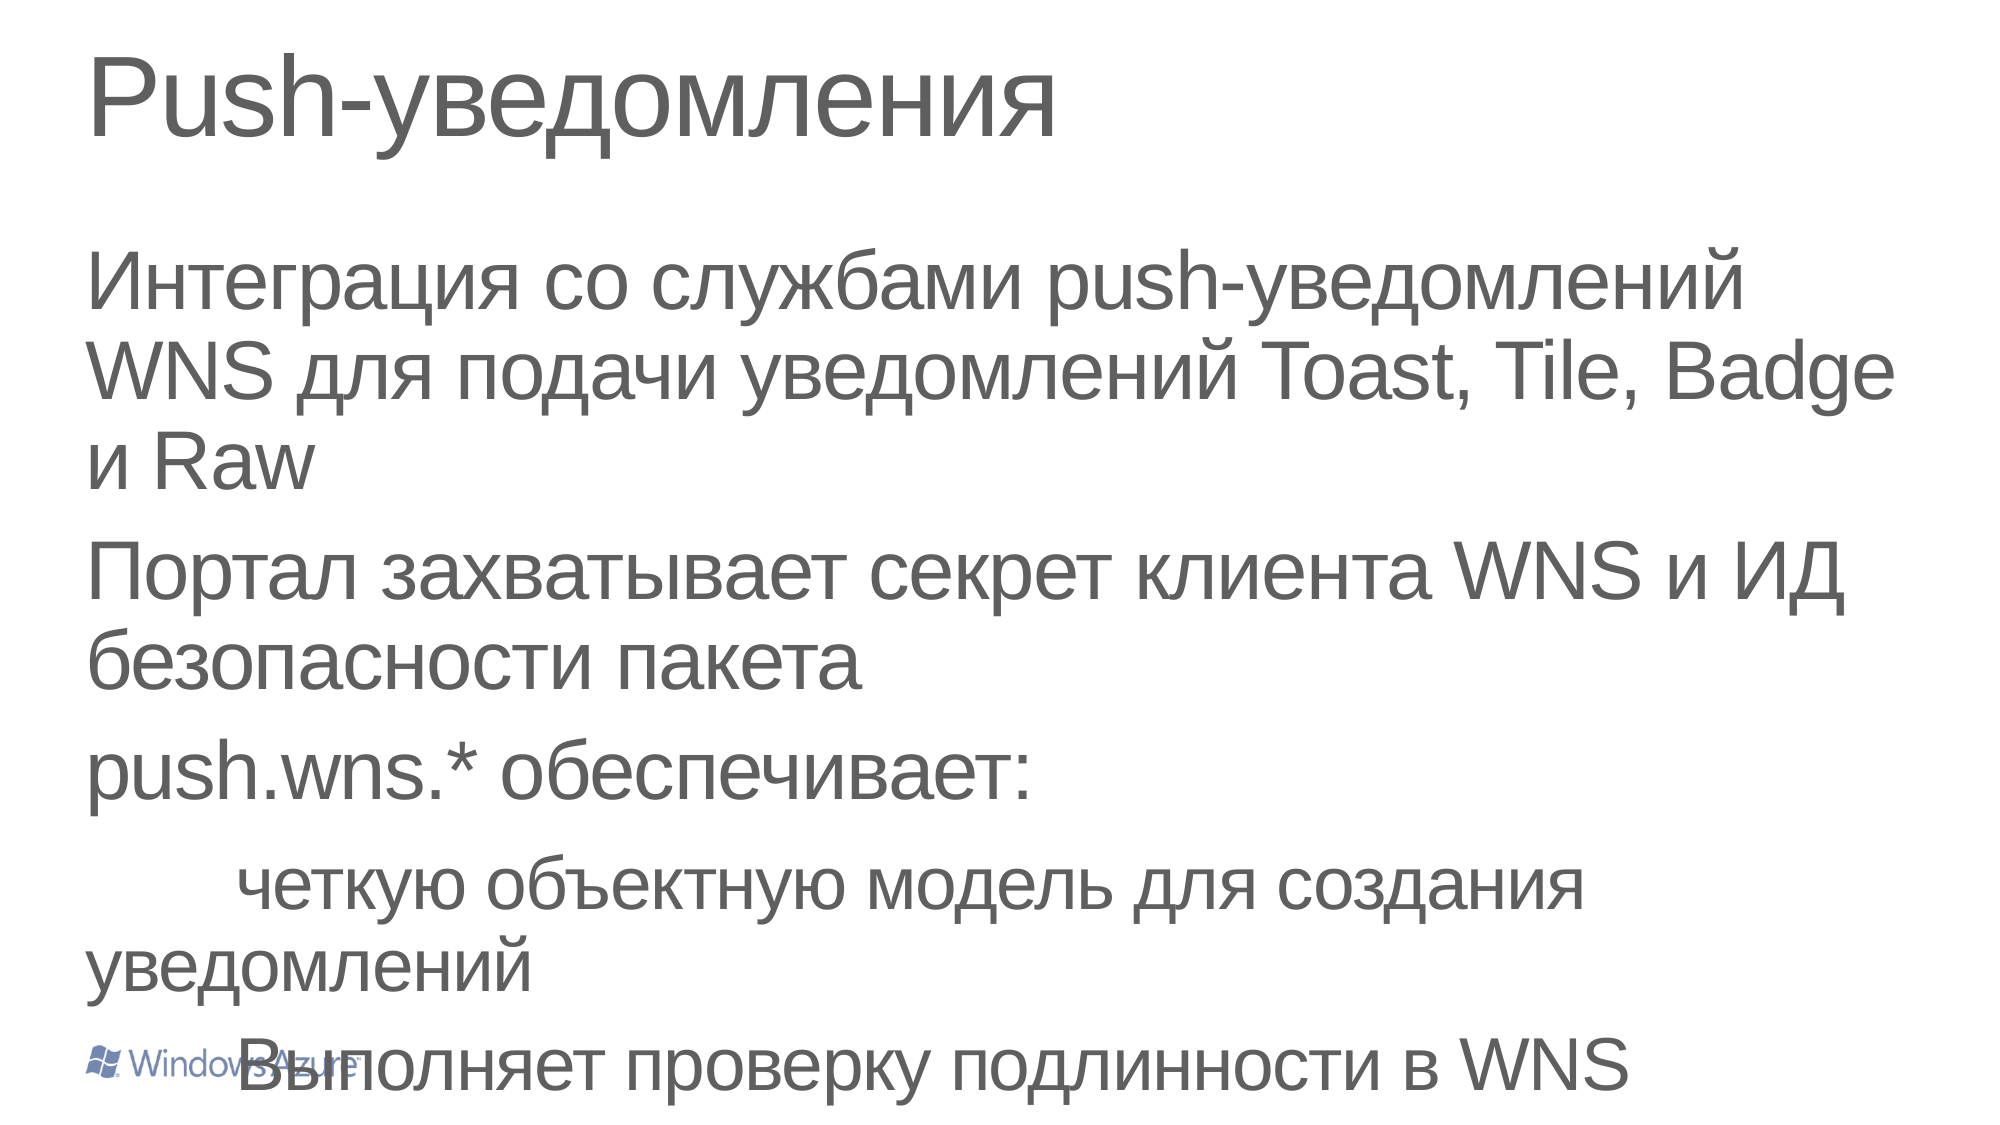

# Push-уведомления
Интеграция со службами push-уведомлений WNS для подачи уведомлений Toast, Tile, Badge и Raw
Портал захватывает секрет клиента WNS и ИД безопасности пакета
push.wns.* обеспечивает:
	четкую объектную модель для создания 	уведомлений
	Выполняет проверку подлинности в WNS